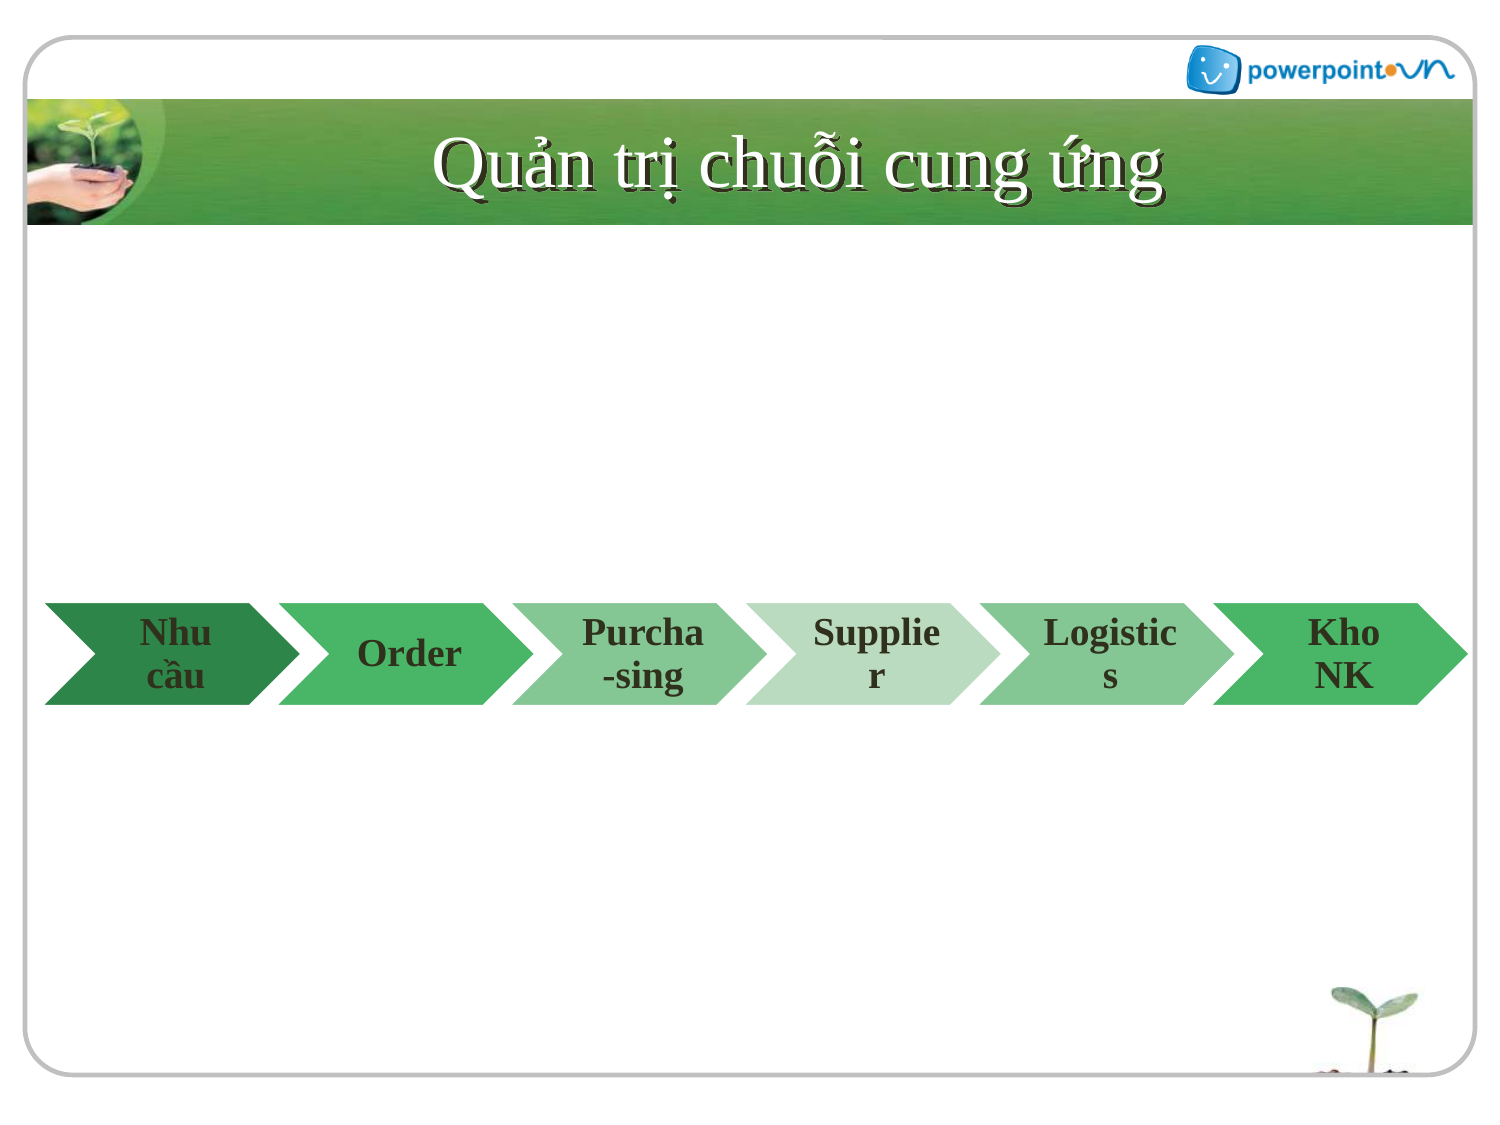

# Quản trị chuỗi cung ứng
Nhu cầu
Order
Purcha -sing
Supplier
Logistics
Kho NK